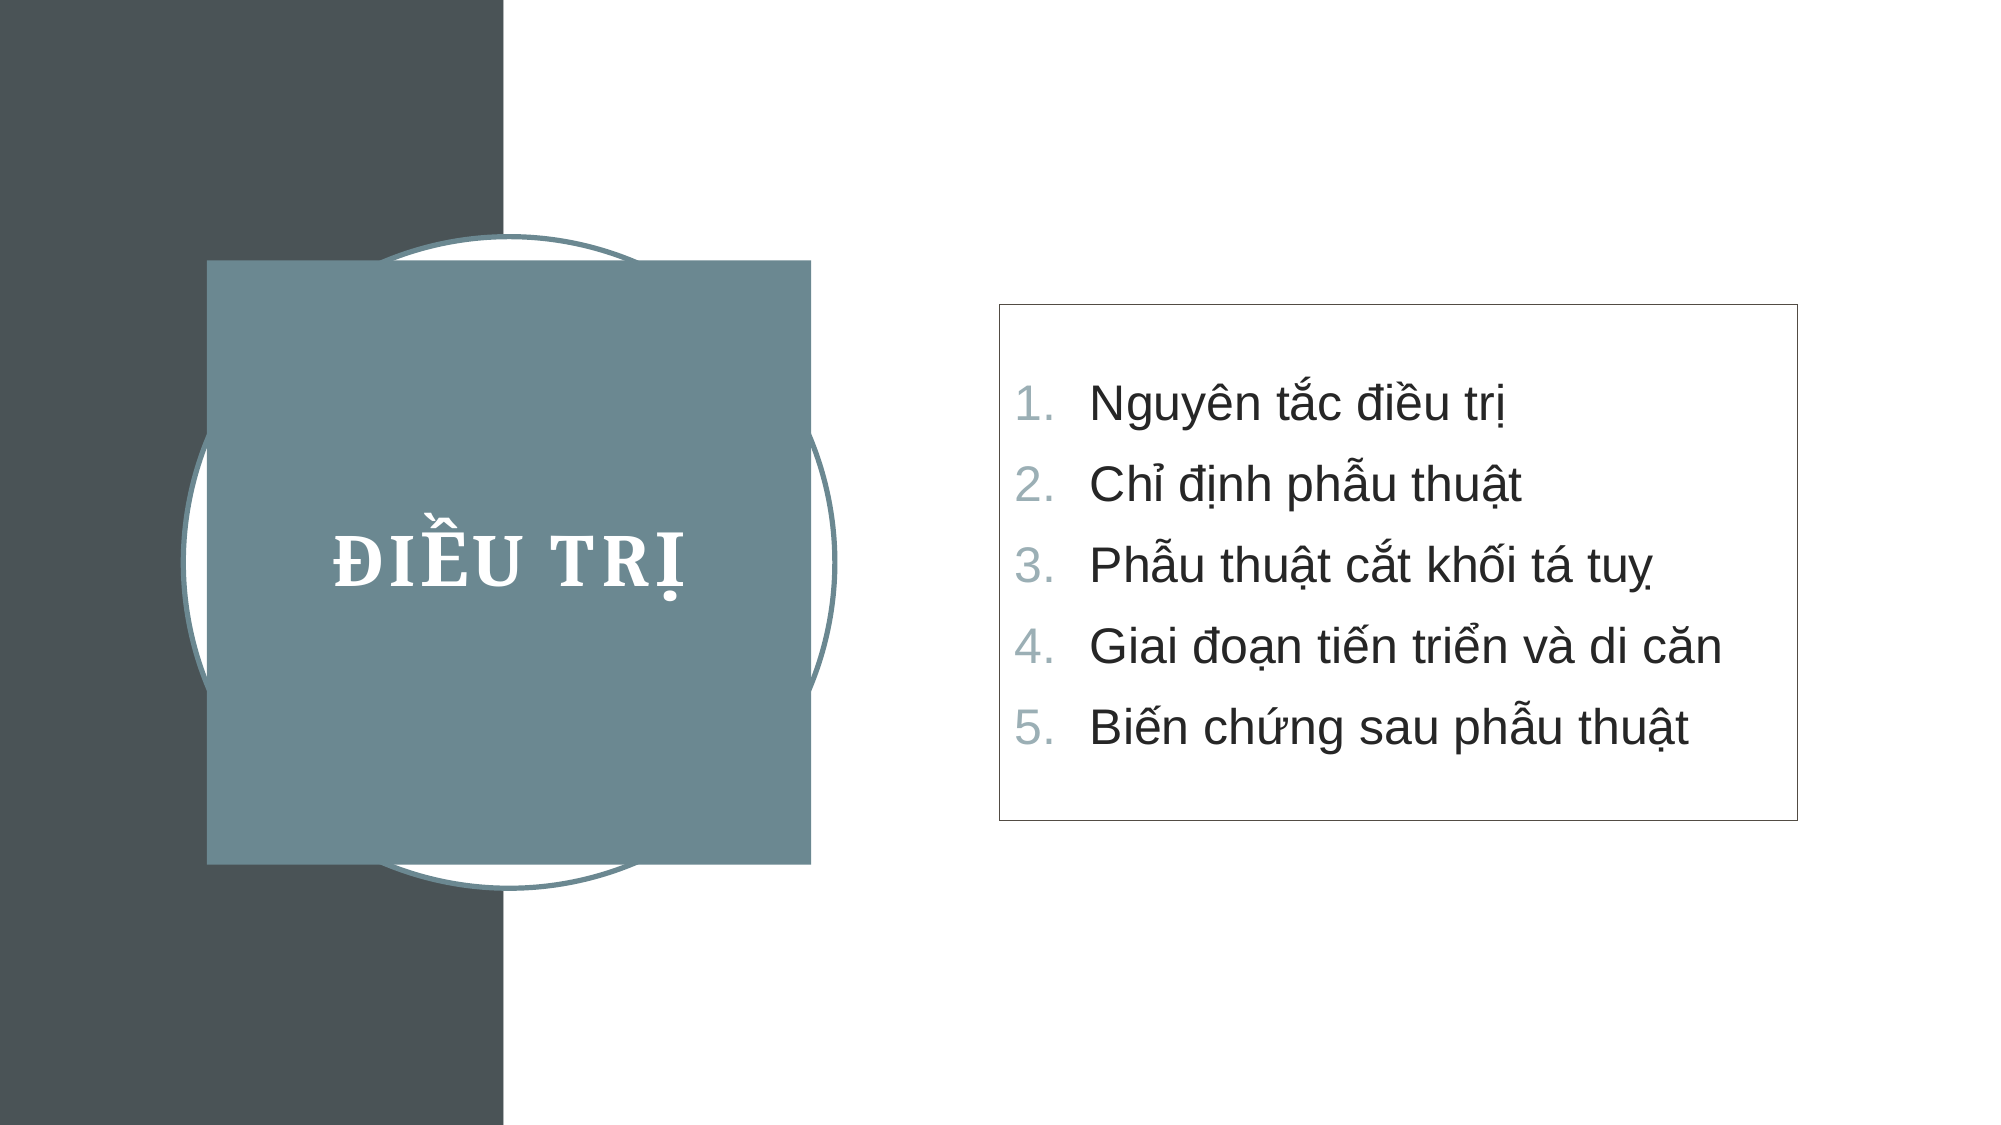

# Điều trị
Nguyên tắc điều trị
Chỉ định phẫu thuật
Phẫu thuật cắt khối tá tuỵ
Giai đoạn tiến triển và di căn
Biến chứng sau phẫu thuật